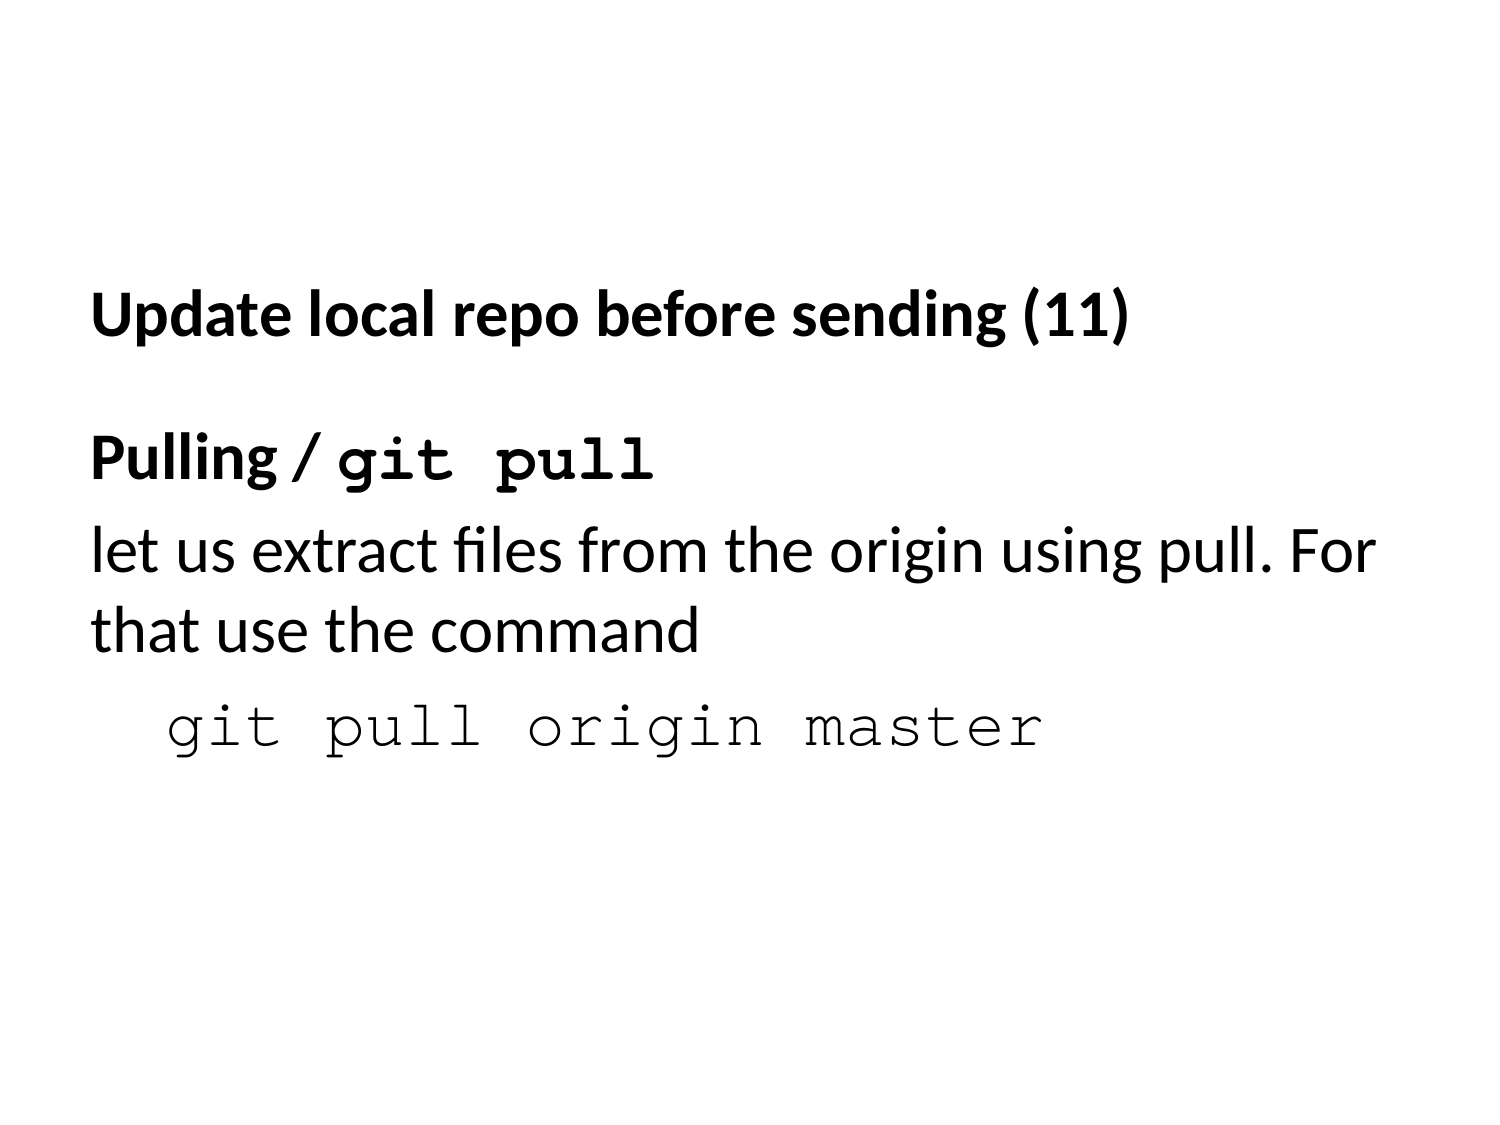

Update local repo before sending (11)
Pulling / git pull
let us extract files from the origin using pull. For that use the command
git pull origin master